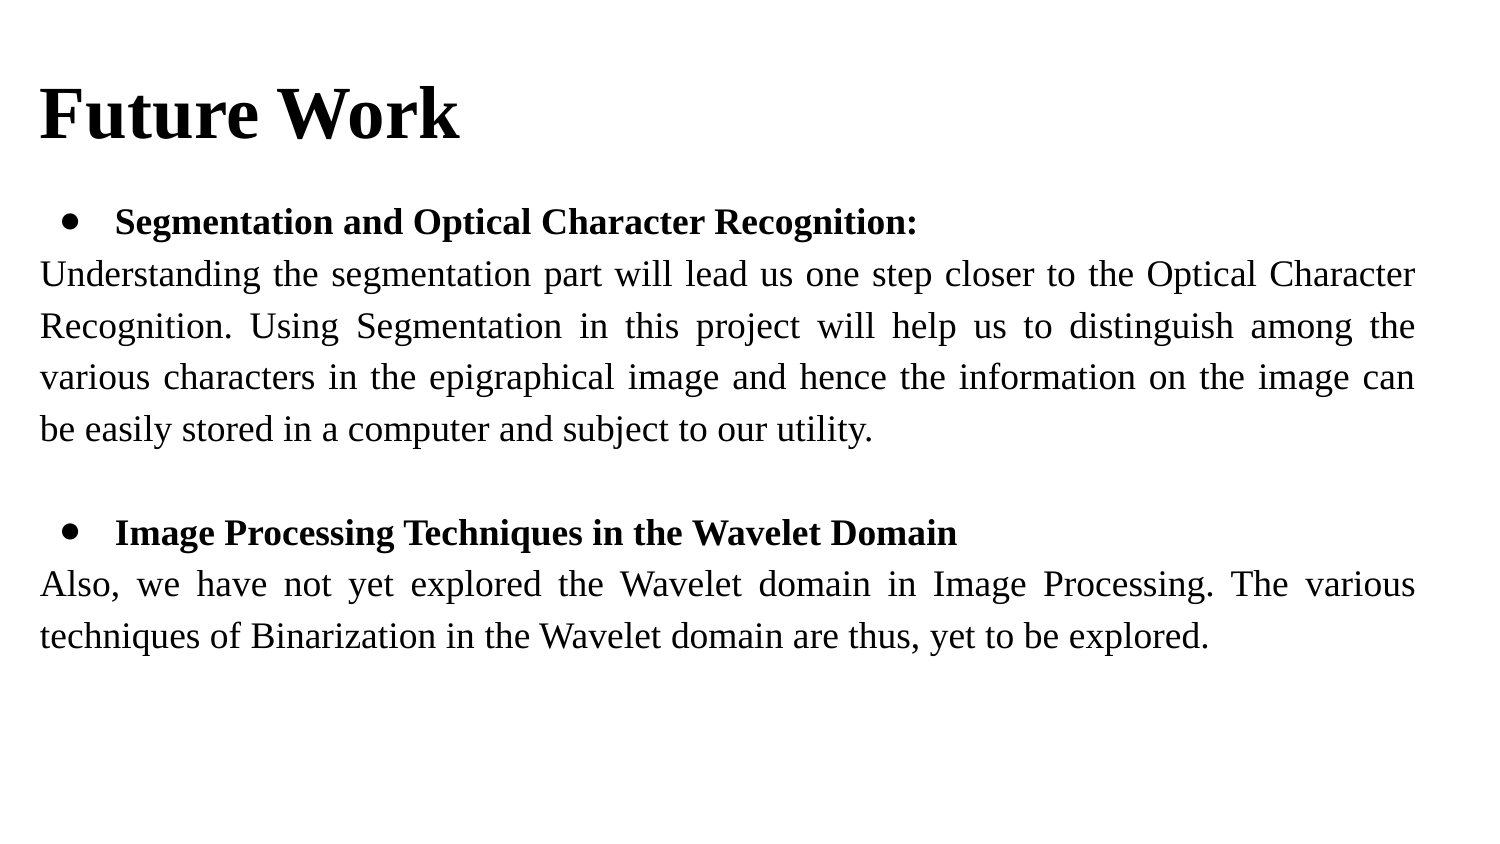

Future Work

Segmentation and Optical Character Recognition:
Understanding the segmentation part will lead us one step closer to the Optical Character Recognition. Using Segmentation in this project will help us to distinguish among the various characters in the epigraphical image and hence the information on the image can be easily stored in a computer and subject to our utility.

Image Processing Techniques in the Wavelet Domain
Also, we have not yet explored the Wavelet domain in Image Processing. The various techniques of Binarization in the Wavelet domain are thus, yet to be explored.